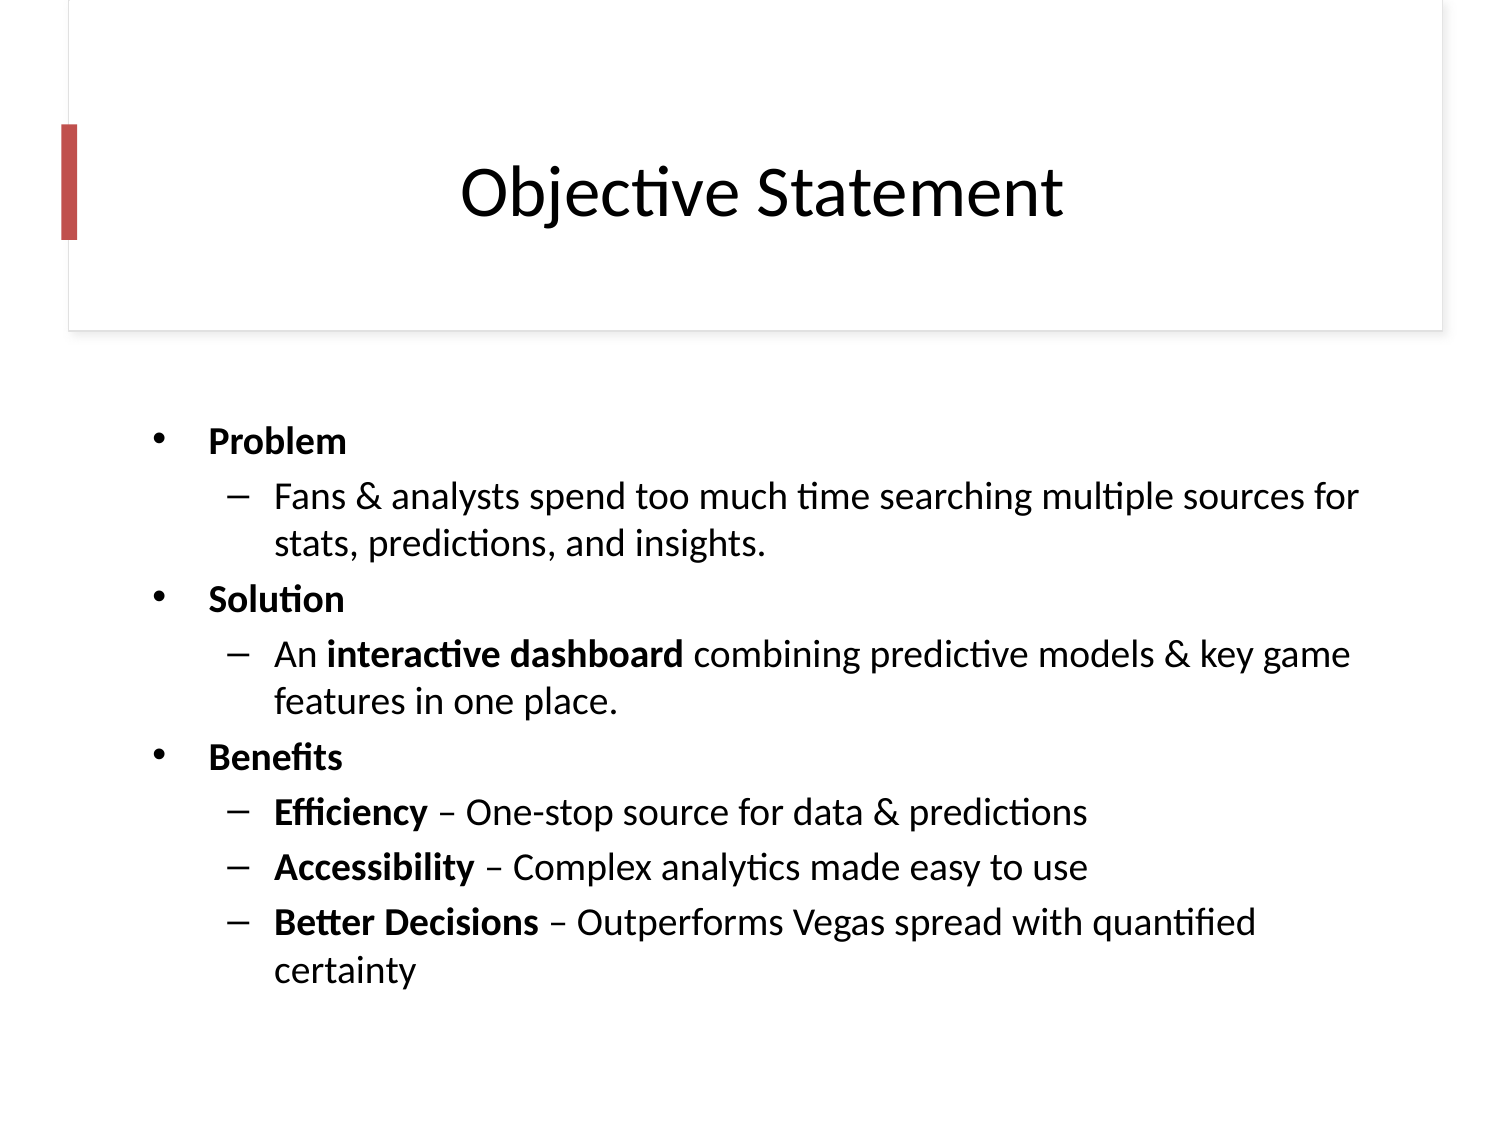

# Objective Statement

Problem
Fans & analysts spend too much time searching multiple sources for stats, predictions, and insights.
Solution
An interactive dashboard combining predictive models & key game features in one place.
Benefits
Efficiency – One-stop source for data & predictions
Accessibility – Complex analytics made easy to use
Better Decisions – Outperforms Vegas spread with quantified certainty